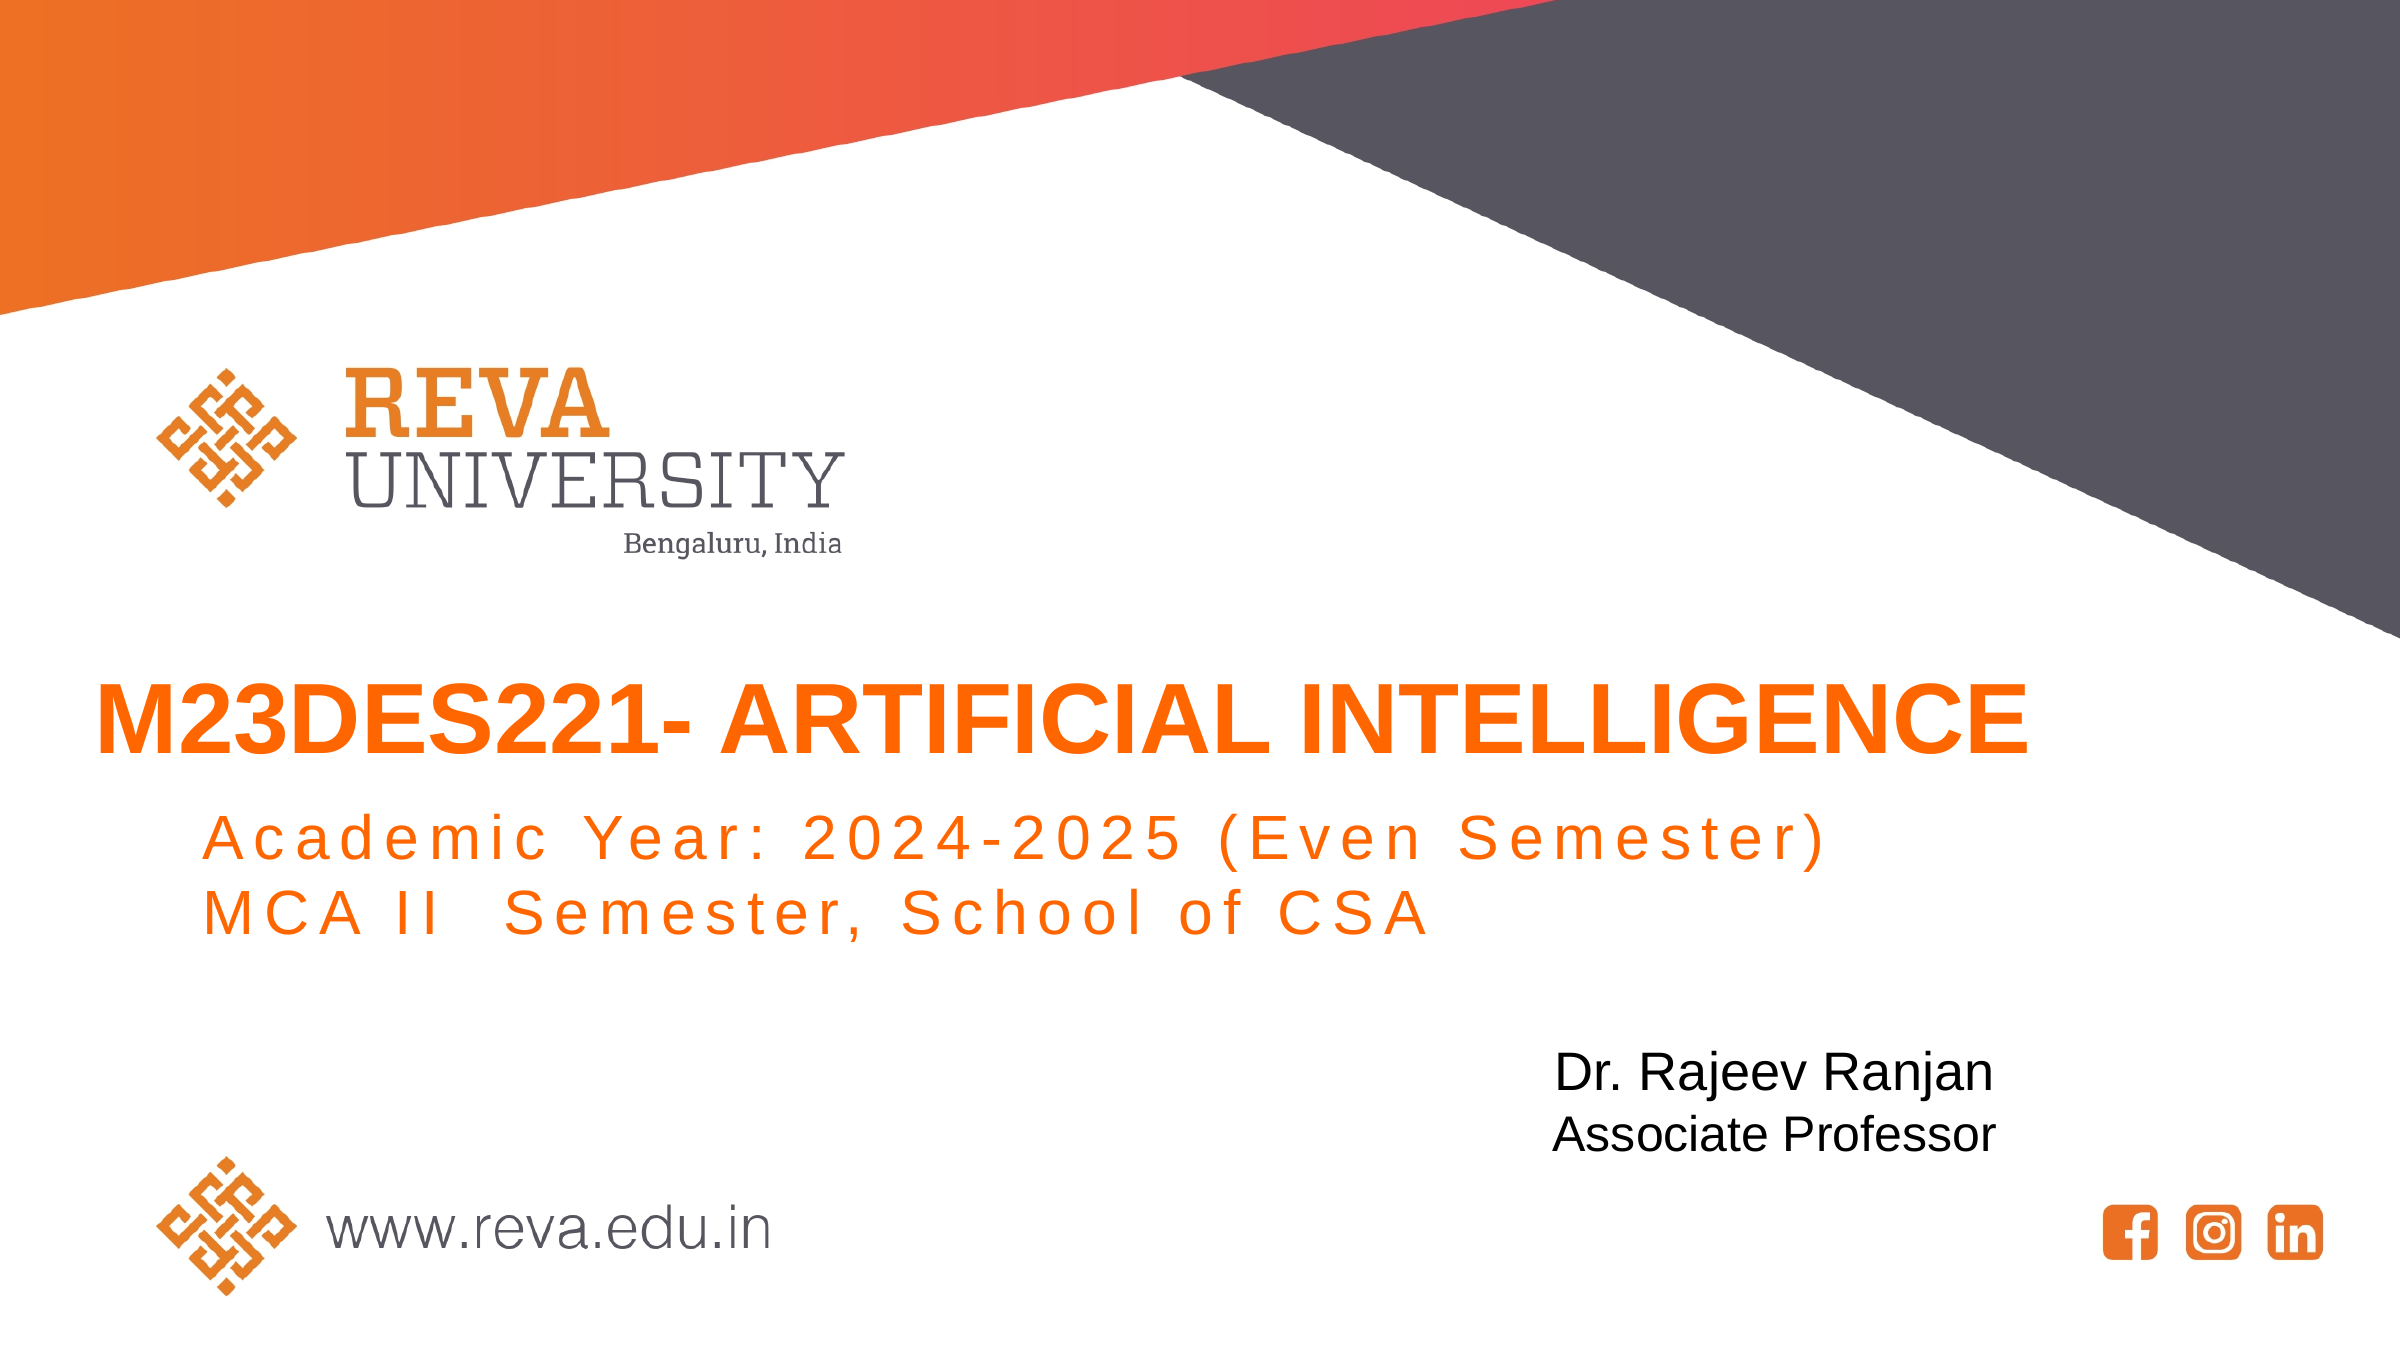

# M23DES221- ARTIFICIAL INTELLIGENCE
Academic Year: 2024-2025 (Even Semester)
MCA II  Semester, School of CSA

Dr. Rajeev Ranjan
Associate Professor